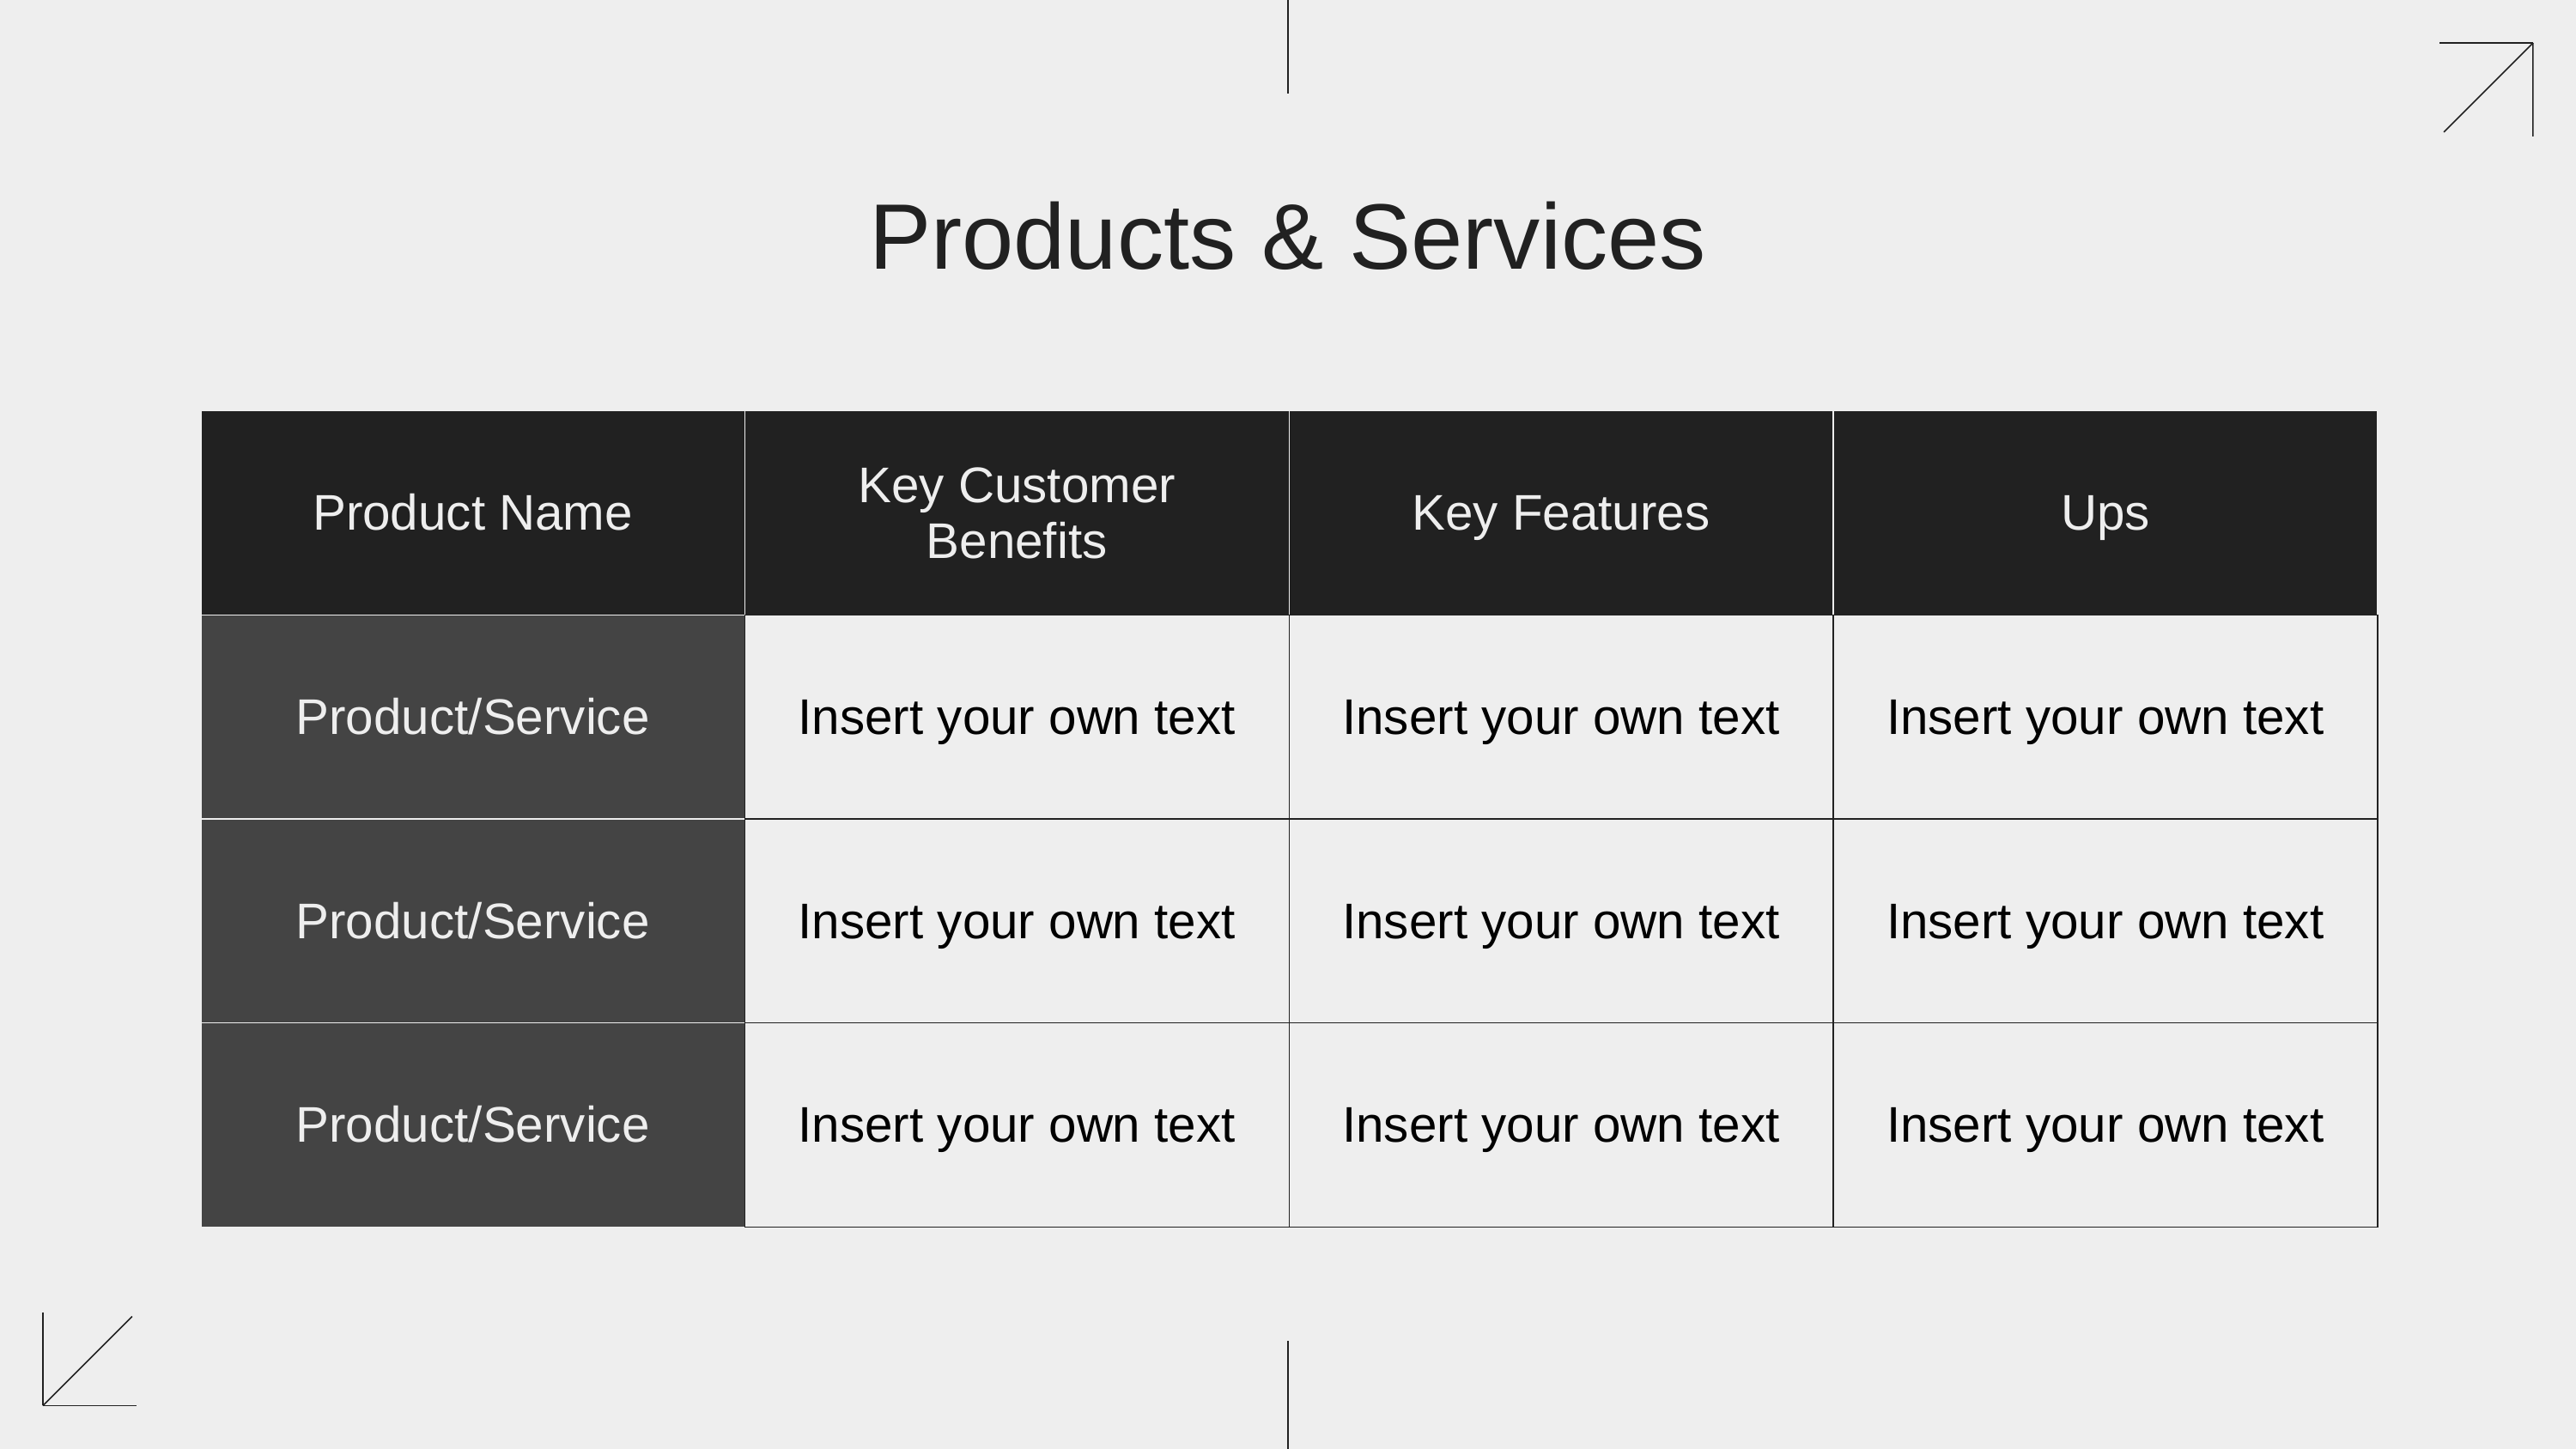

# Products & Services
| Product Name | Key Customer Benefits | Key Features | Ups |
| --- | --- | --- | --- |
| Product/Service | Insert your own text | Insert your own text | Insert your own text |
| Product/Service | Insert your own text | Insert your own text | Insert your own text |
| Product/Service | Insert your own text | Insert your own text | Insert your own text |